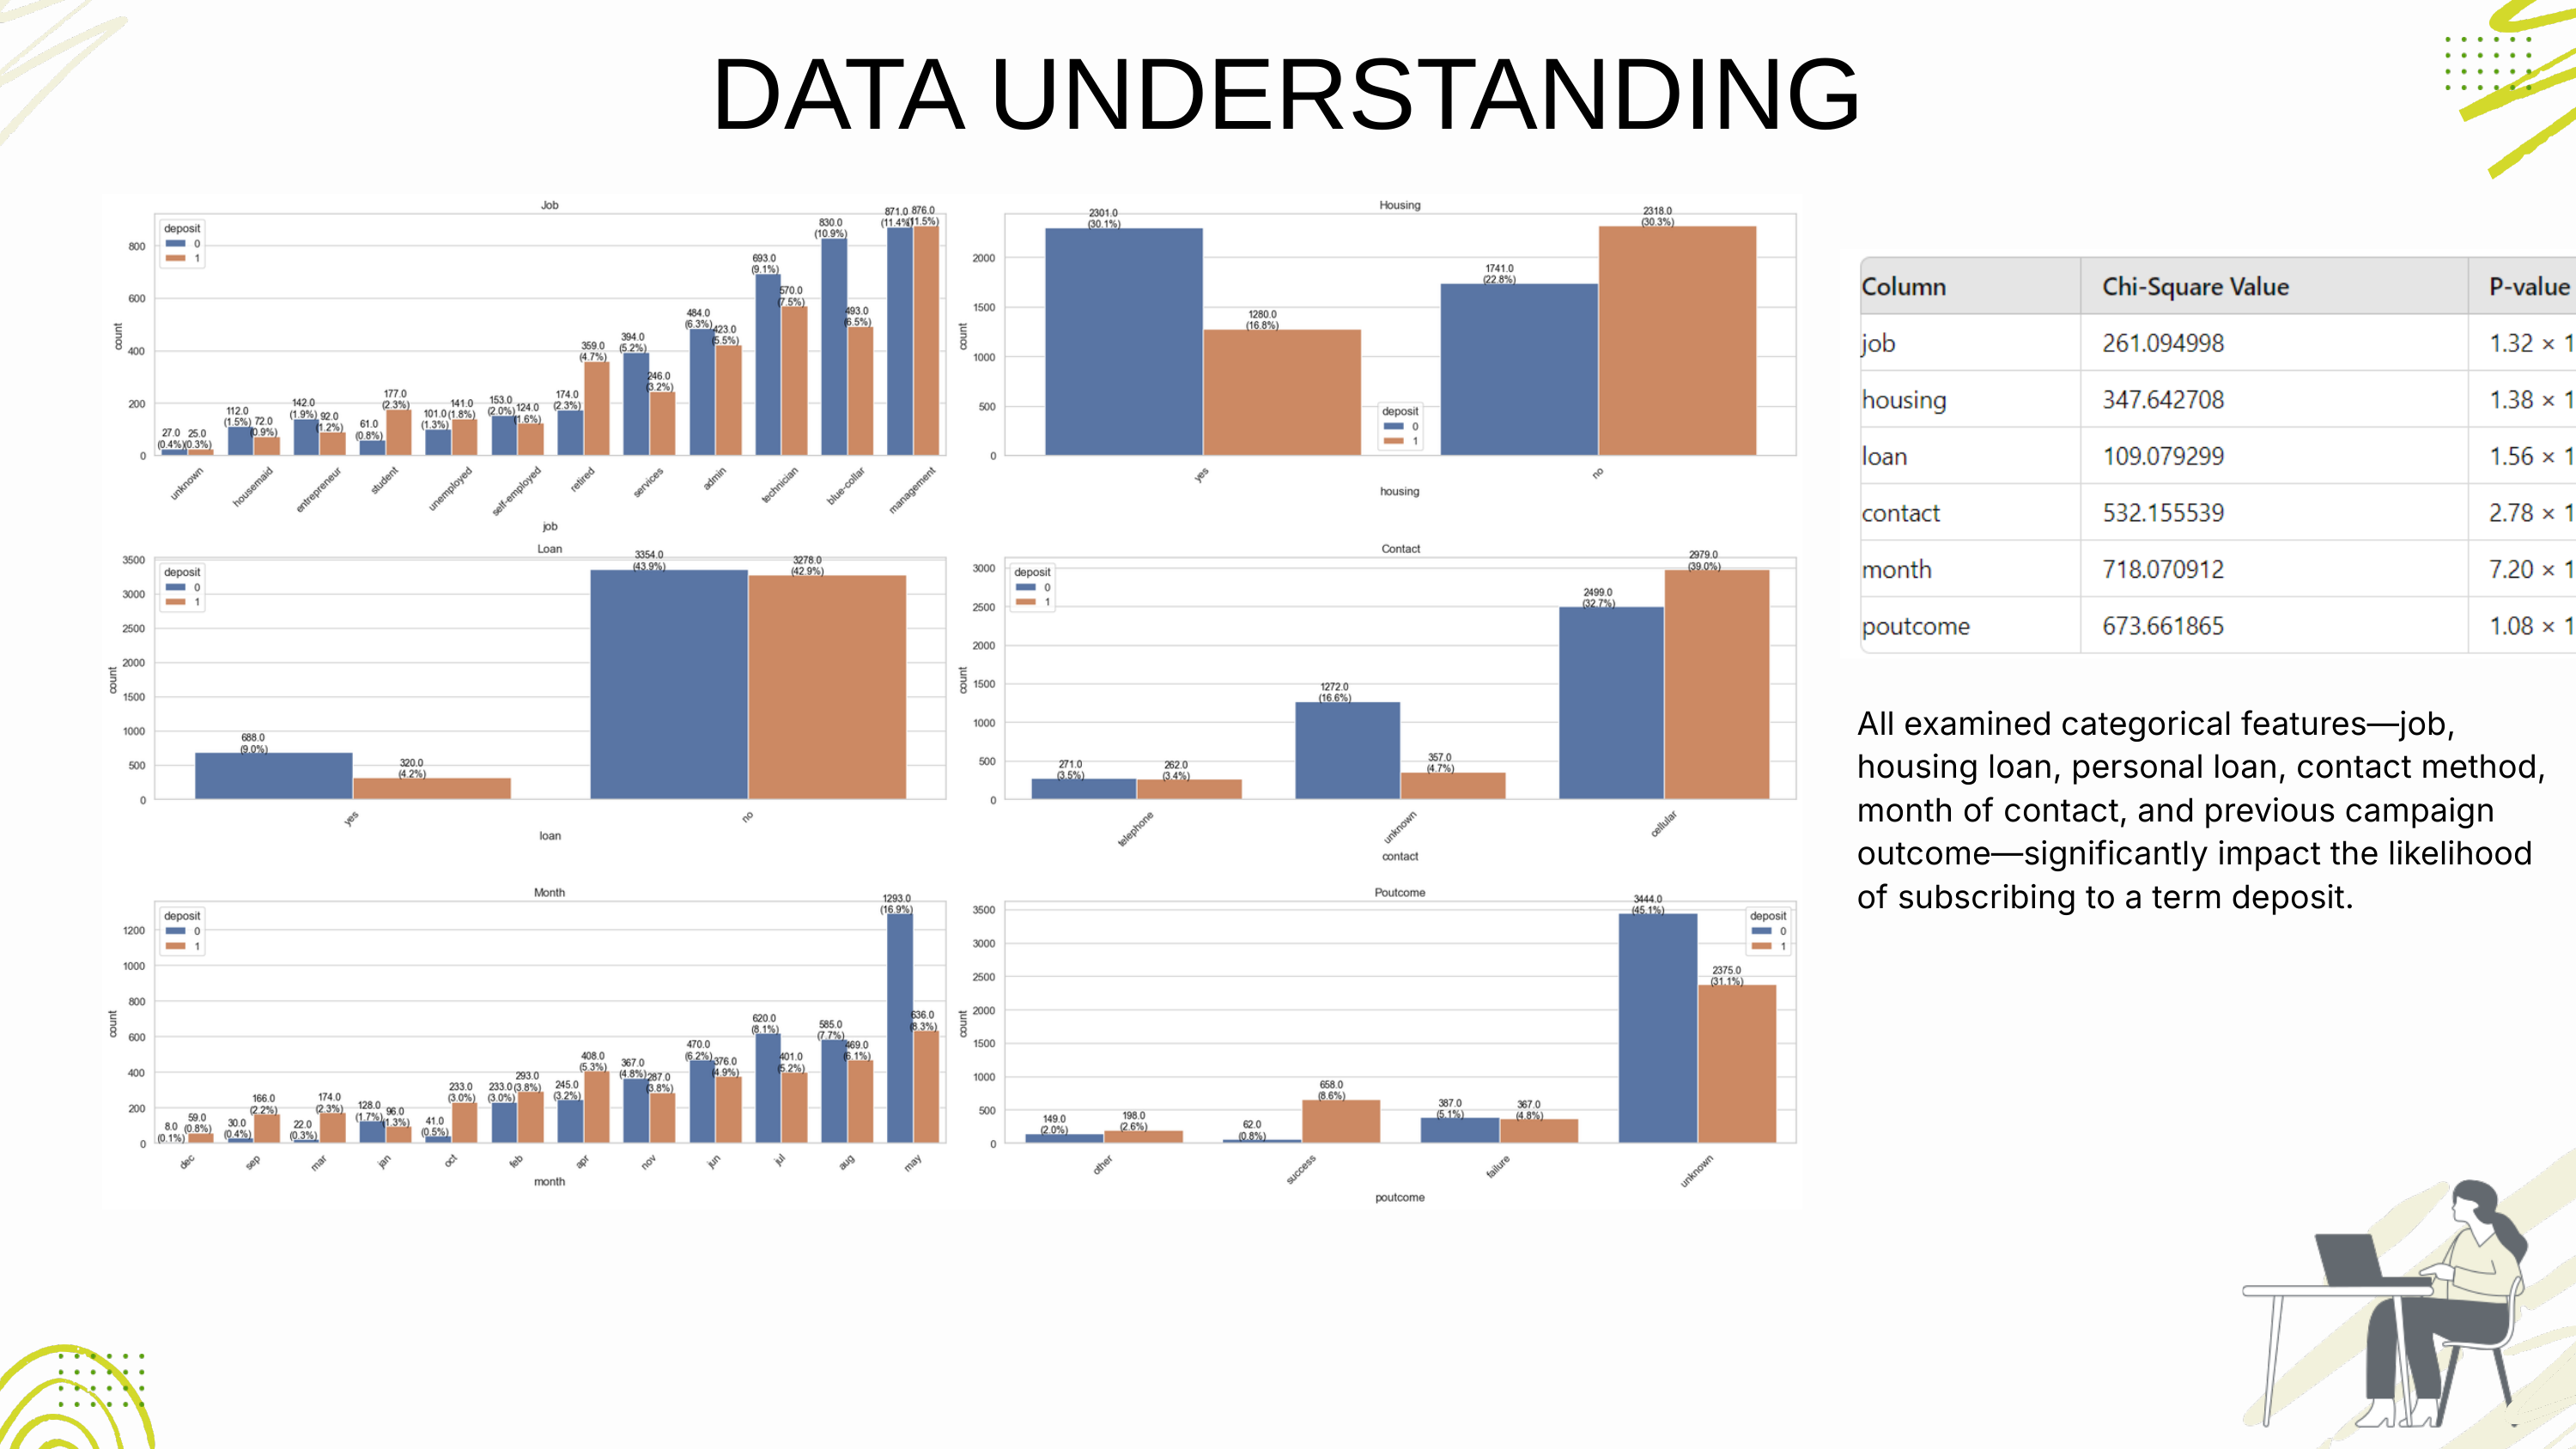

DATA UNDERSTANDING

All examined categorical features—job, housing loan, personal loan, contact method, month of contact, and previous campaign outcome—significantly impact the likelihood of subscribing to a term deposit.